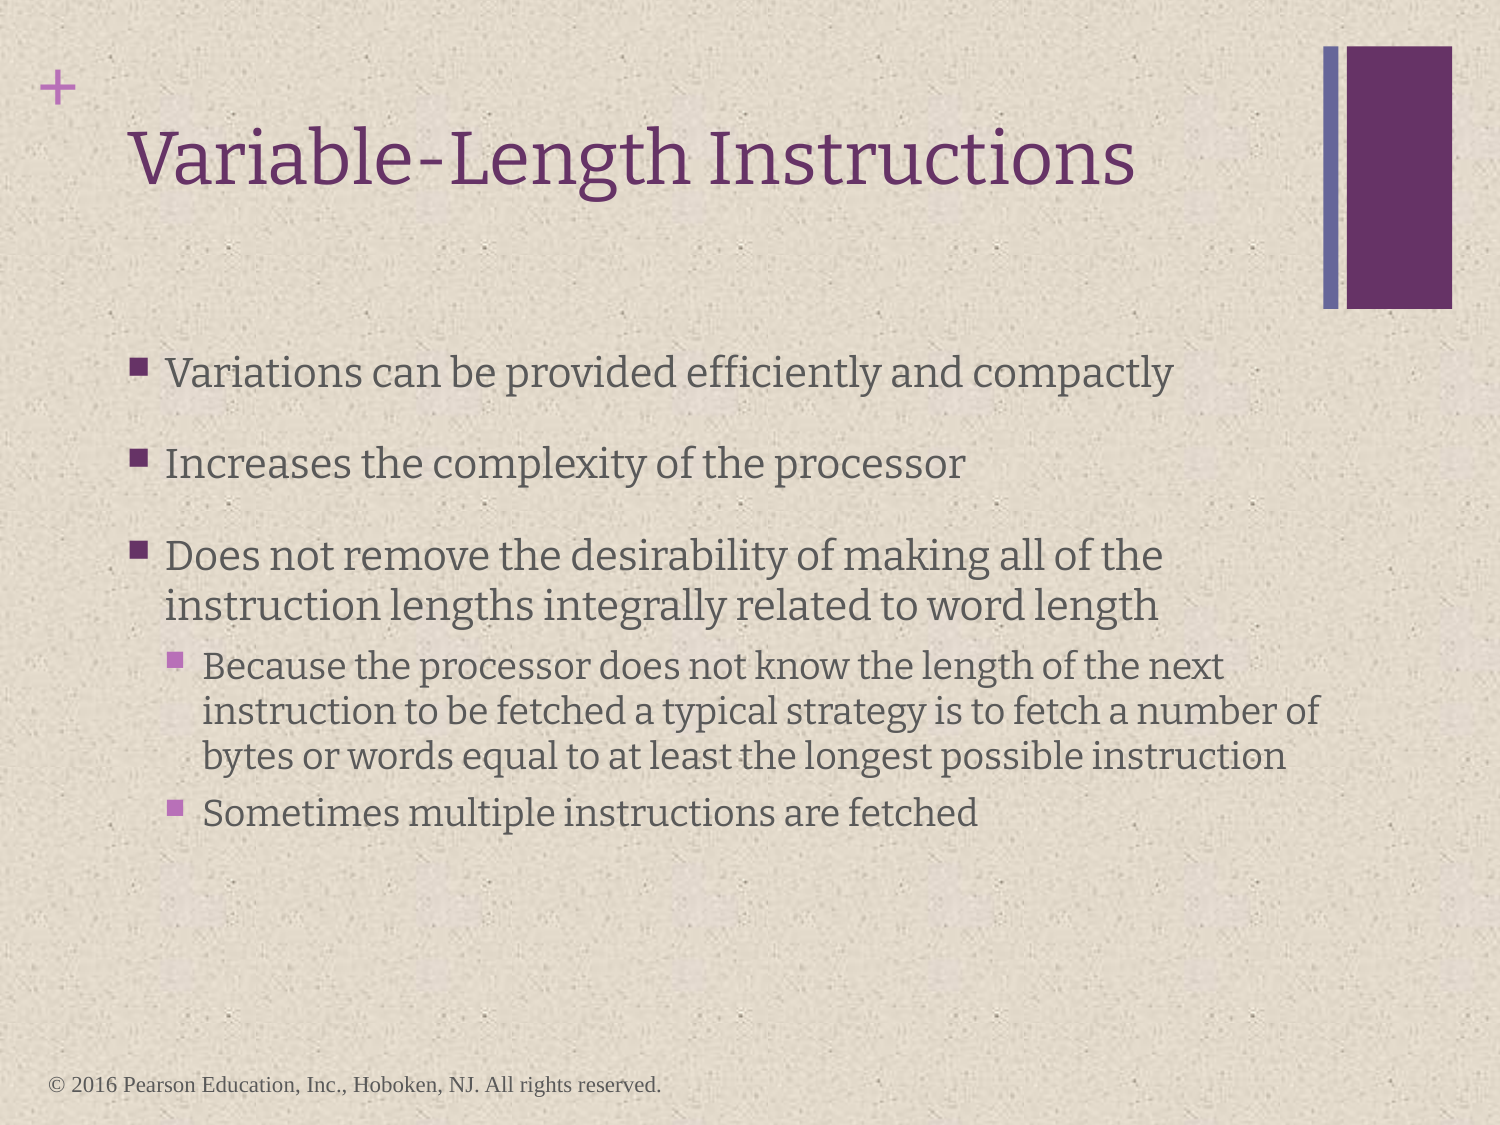

# Variable-Length Instructions
Variations can be provided efficiently and compactly
Increases the complexity of the processor
Does not remove the desirability of making all of the instruction lengths integrally related to word length
Because the processor does not know the length of the next instruction to be fetched a typical strategy is to fetch a number of bytes or words equal to at least the longest possible instruction
Sometimes multiple instructions are fetched
© 2016 Pearson Education, Inc., Hoboken, NJ. All rights reserved.